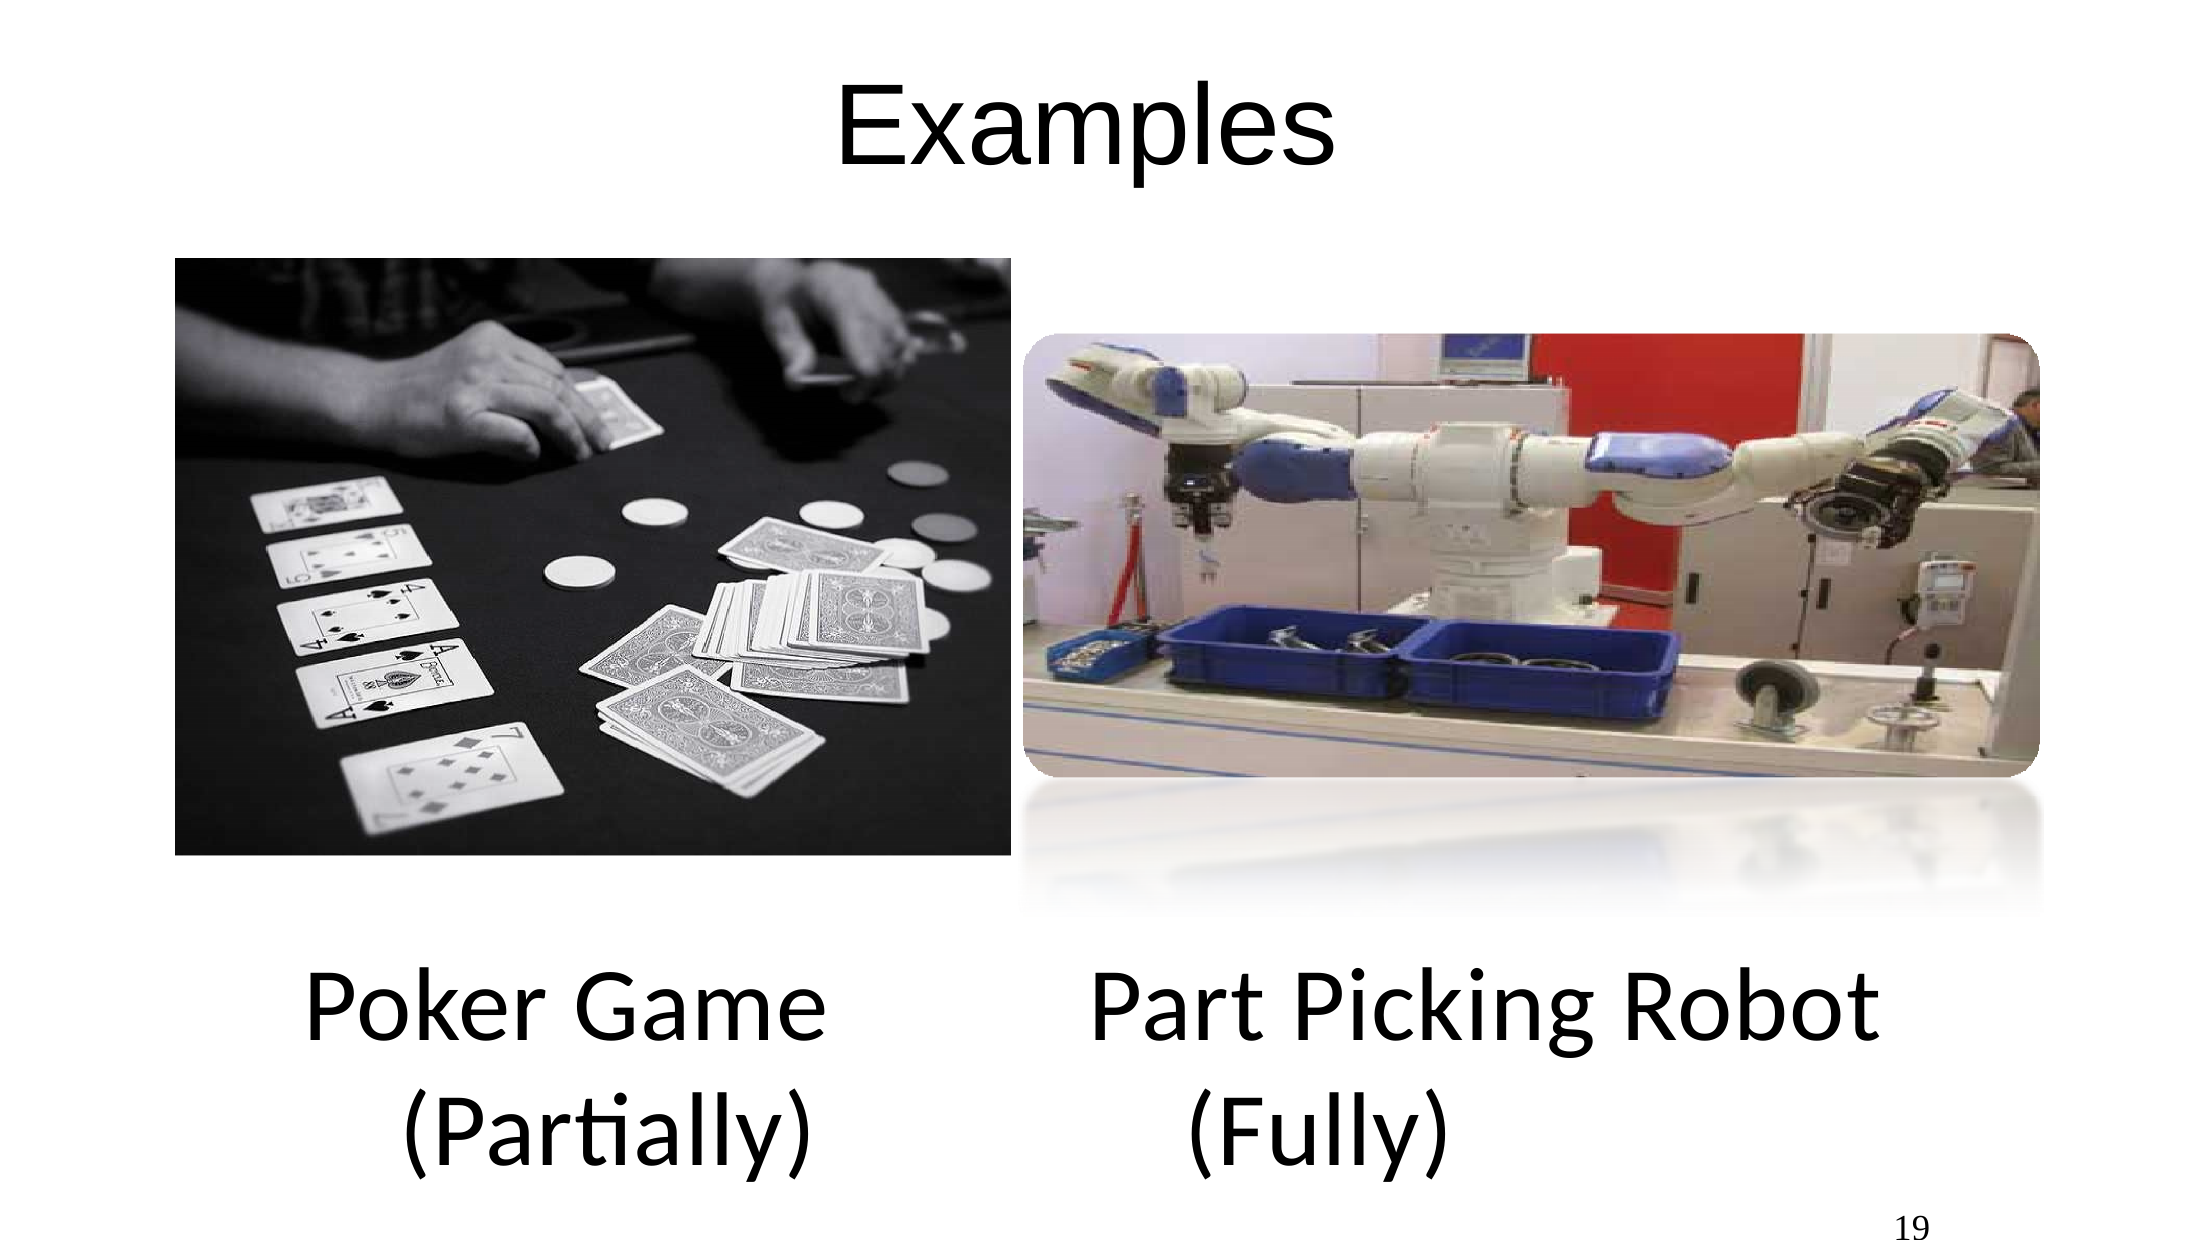

# Examples

Poker Game  (Partially)
Part Picking Robot  (Fully)
19